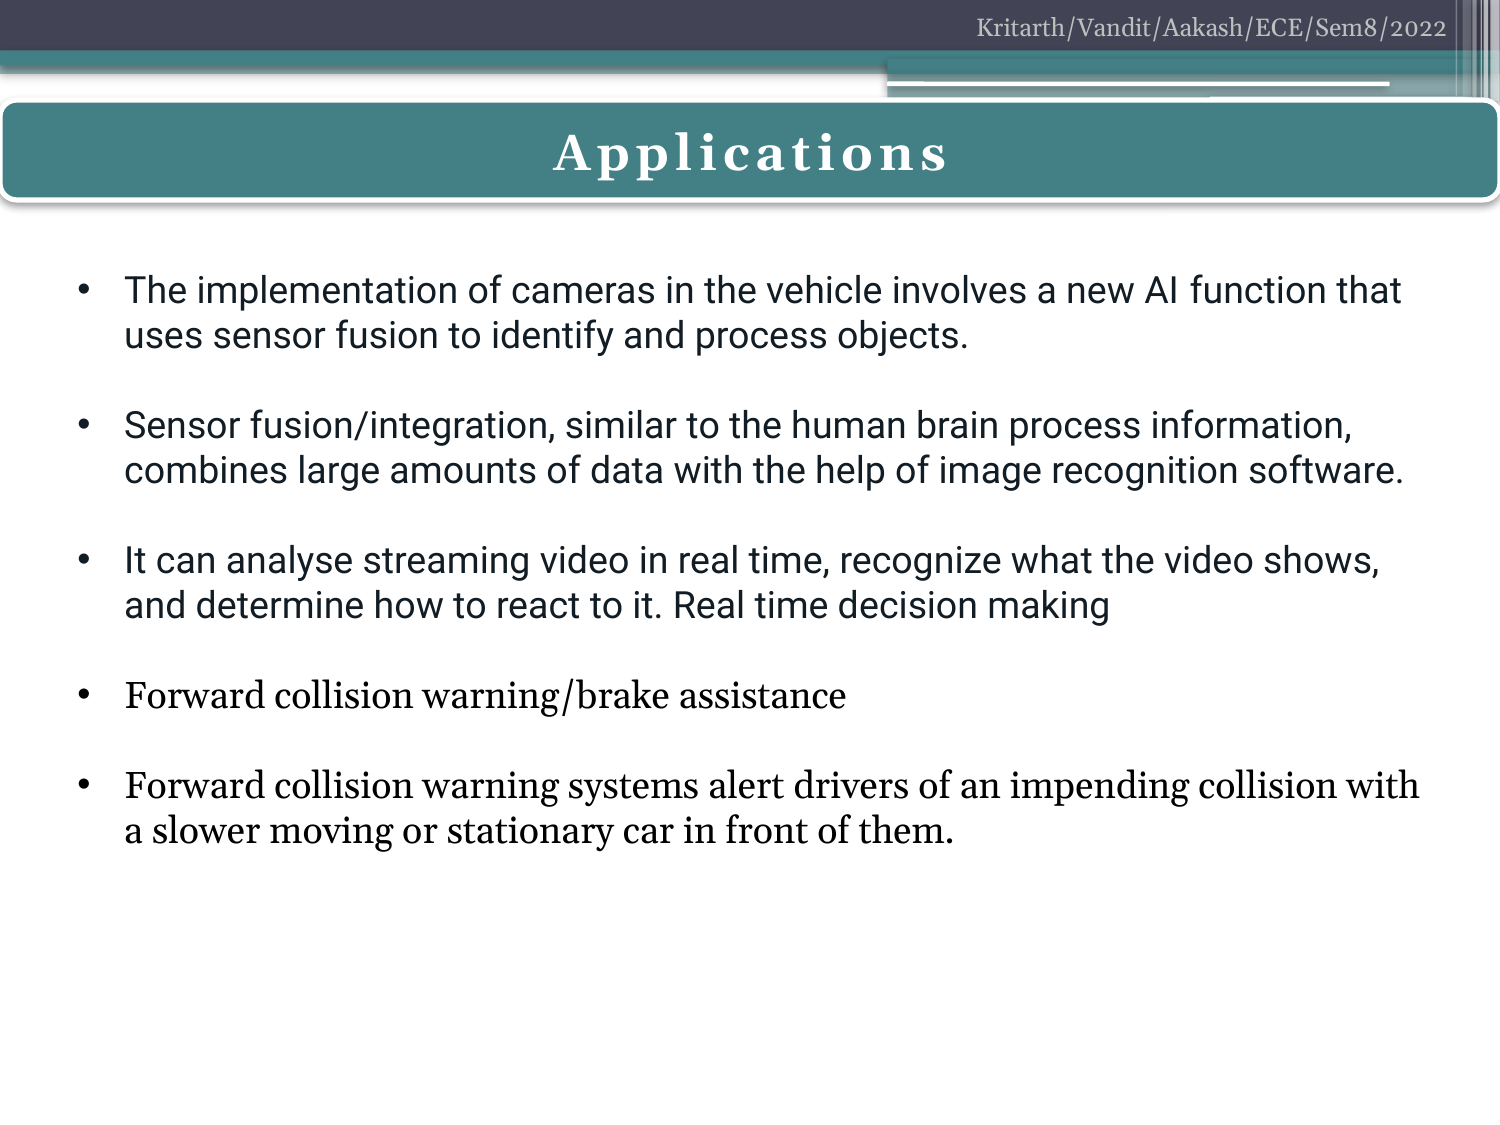

Kritarth/Vandit/Aakash/ECE/Sem8/2022
Applications
The implementation of cameras in the vehicle involves a new AI ​​function that uses sensor fusion to identify and process objects.

Sensor fusion/integration, similar to the human brain process information, combines large amounts of data with the help of image recognition software.

It can analyse streaming video in real time, recognize what the video shows, and determine how to react to it. Real time decision making

Forward collision warning/brake assistance

Forward collision warning systems alert drivers of an impending collision with a slower moving or stationary car in front of them.